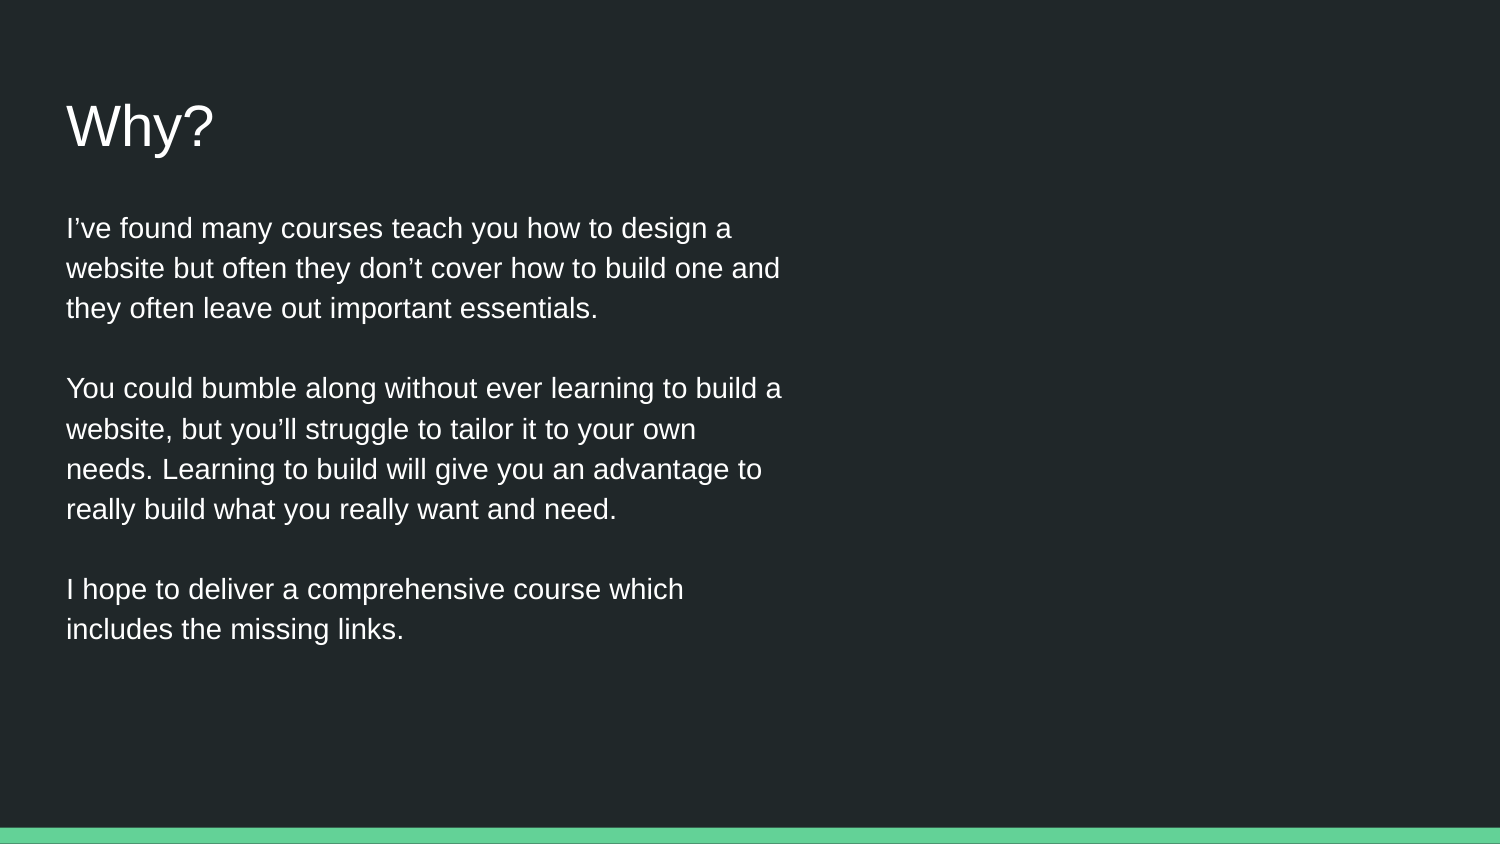

# Why?
I’ve found many courses teach you how to design a website but often they don’t cover how to build one and they often leave out important essentials.

You could bumble along without ever learning to build a website, but you’ll struggle to tailor it to your own needs. Learning to build will give you an advantage to really build what you really want and need.

I hope to deliver a comprehensive course which includes the missing links.